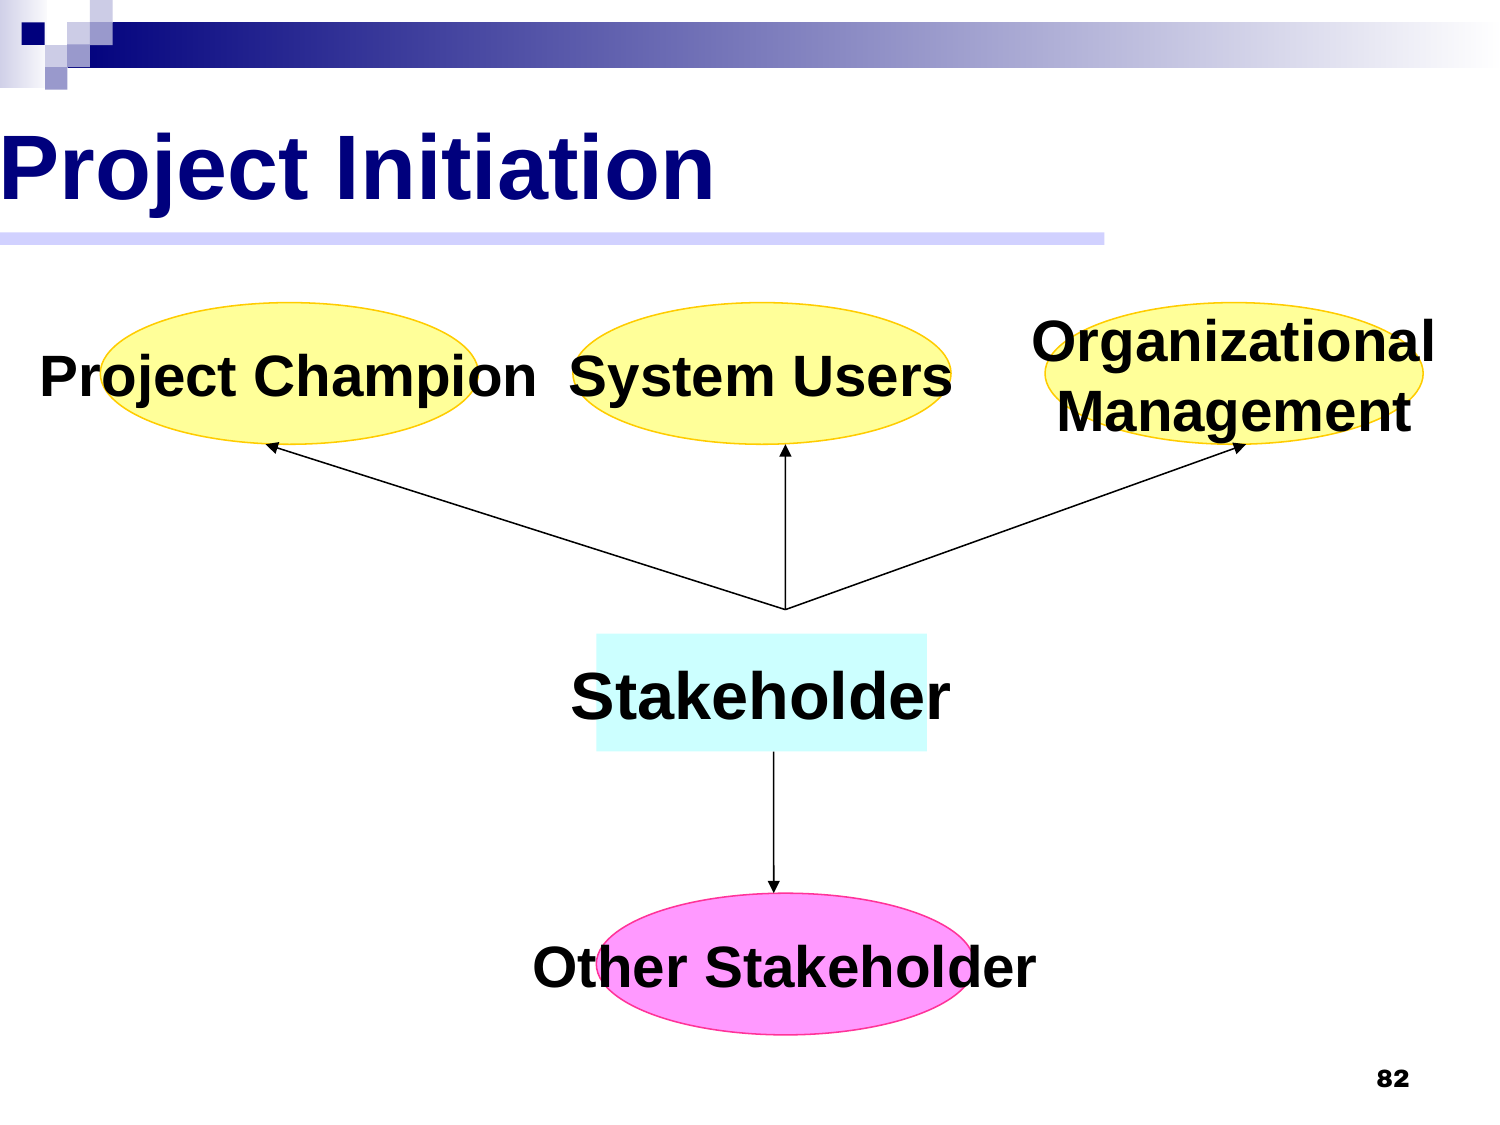

Project Initiation

Project Champion
System Users
Organizational
Management

Stakeholder

Other Stakeholder
82